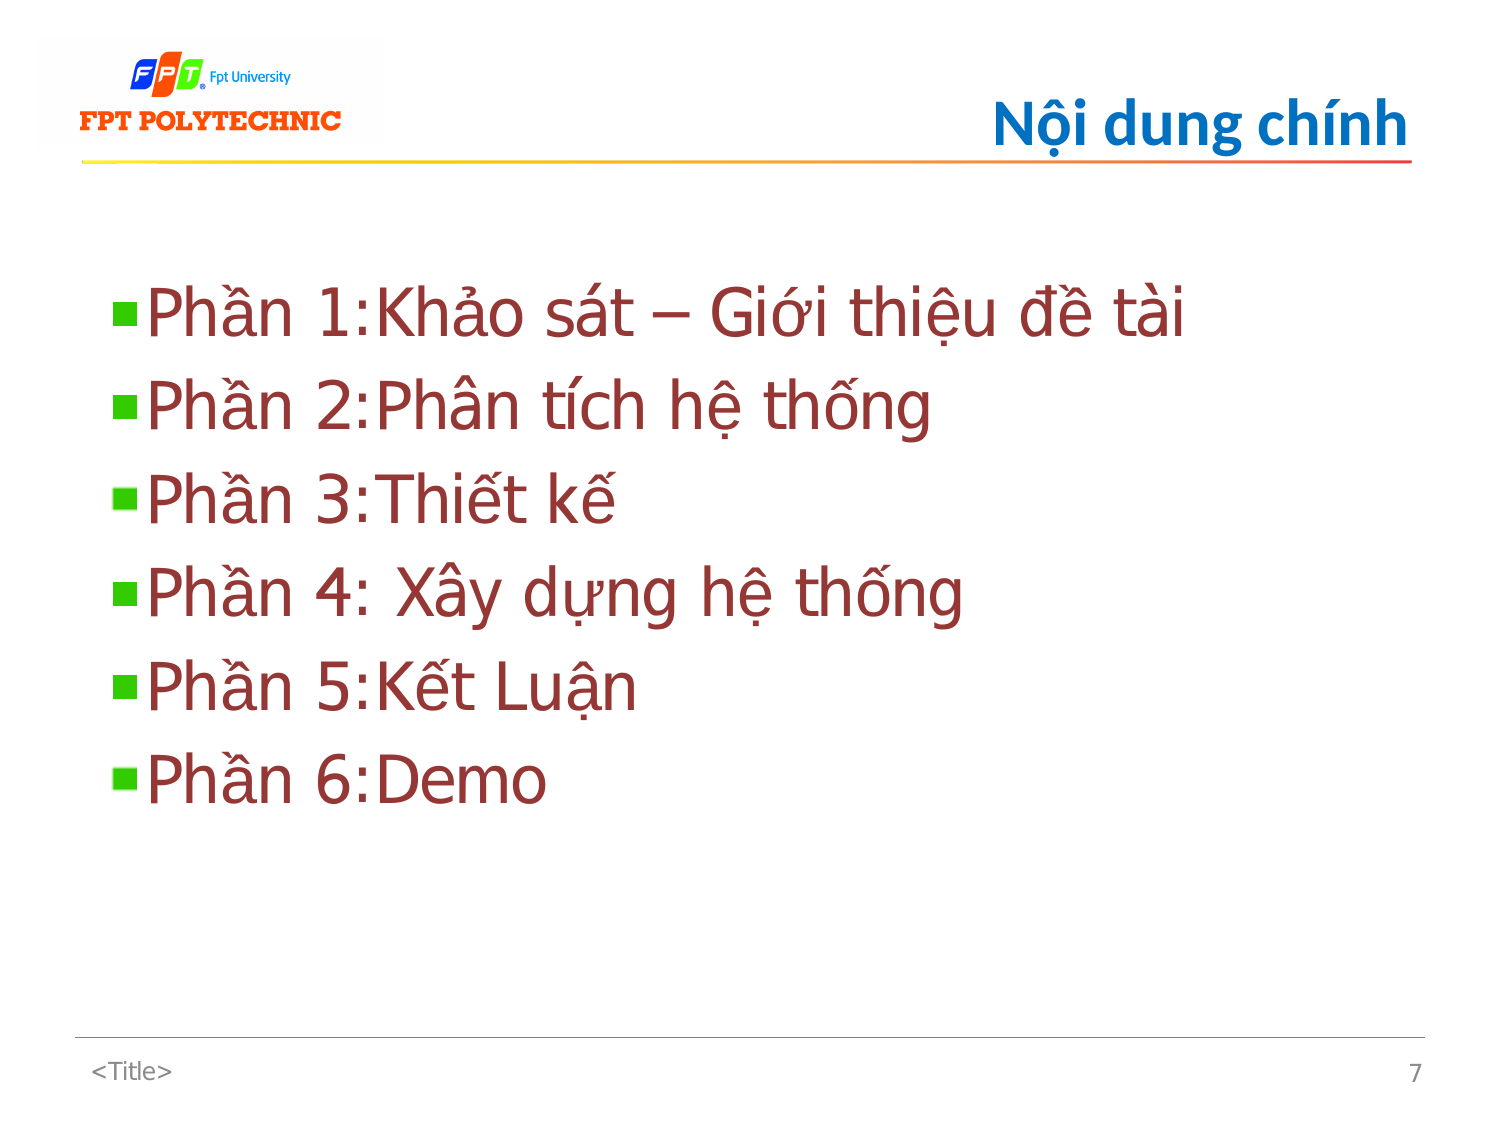

# Nội dung chính
Phần 1:Khảo sát – Giới thiệu đề tài
Phần 2:Phân tích hệ thống
Phần 3:Thiết kế
Phần 4: Xây dựng hệ thống
Phần 5:Kết Luận
Phần 6:Demo

<Title>
7